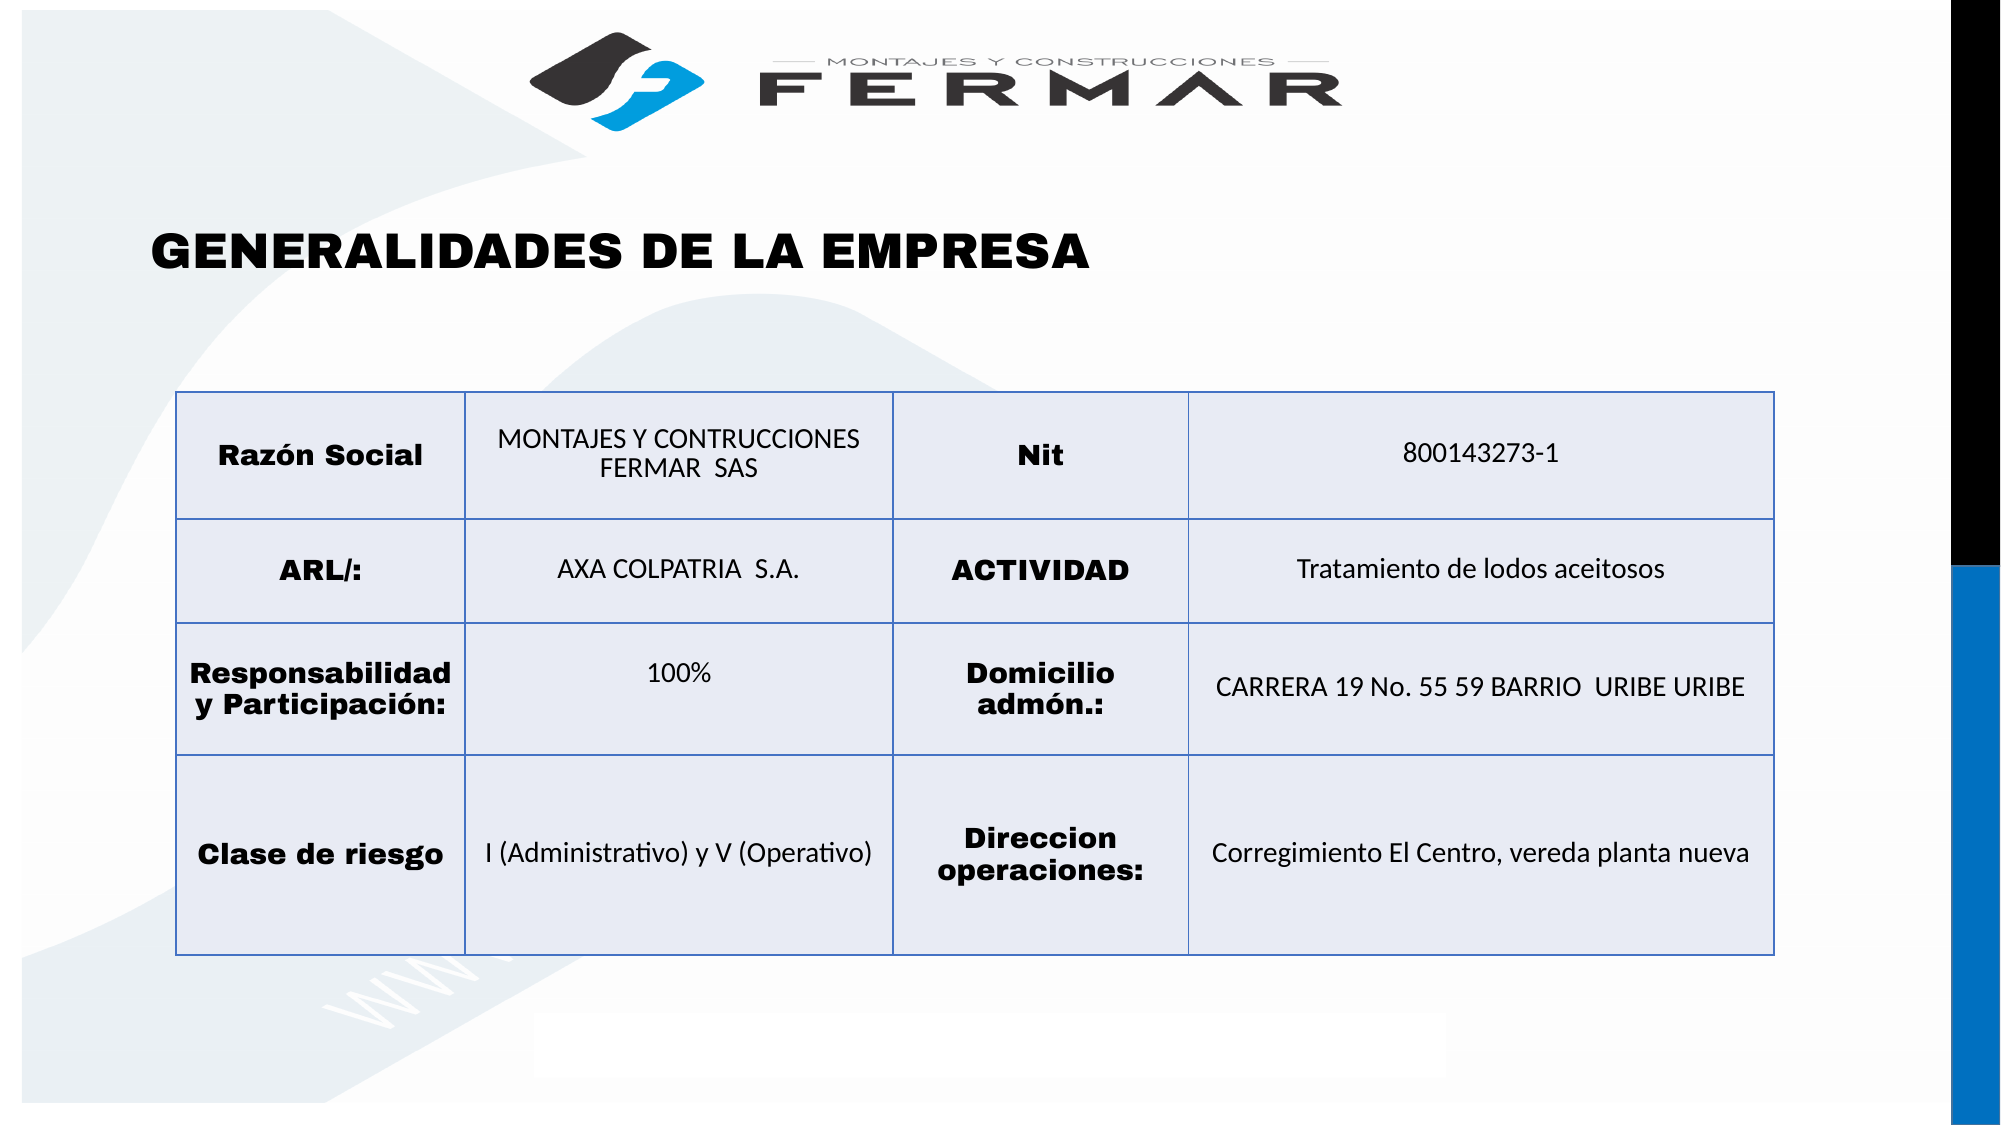

# GENERALIDADES DE LA EMPRESA
| Razón Social | MONTAJES Y CONTRUCCIONES FERMAR SAS | Nit | 800143273-1 |
| --- | --- | --- | --- |
| ARL/: | AXA COLPATRIA S.A. | ACTIVIDAD | Tratamiento de lodos aceitosos |
| Responsabilidad y Participación: | 100% | Domicilio admón.: | CARRERA 19 No. 55 59 BARRIO URIBE URIBE |
| Clase de riesgo | I (Administrativo) y V (Operativo) | Direccion operaciones: | Corregimiento El Centro, vereda planta nueva |